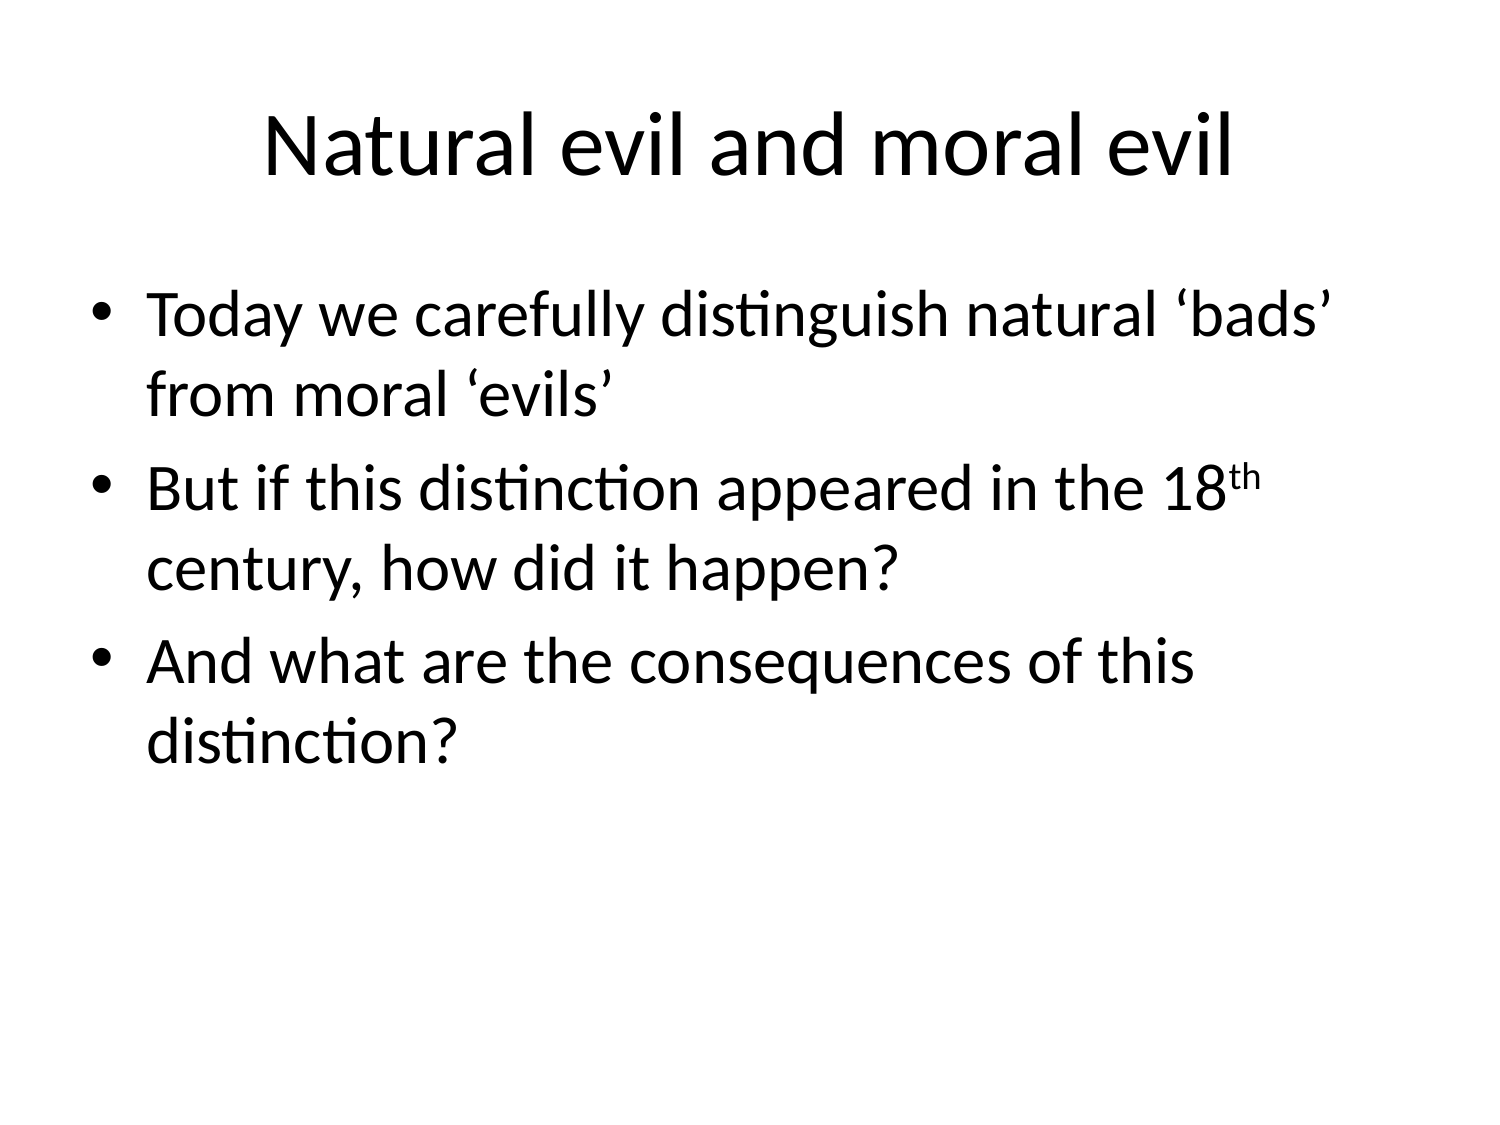

# Natural evil and moral evil
Today we carefully distinguish natural ‘bads’ from moral ‘evils’
But if this distinction appeared in the 18th century, how did it happen?
And what are the consequences of this distinction?